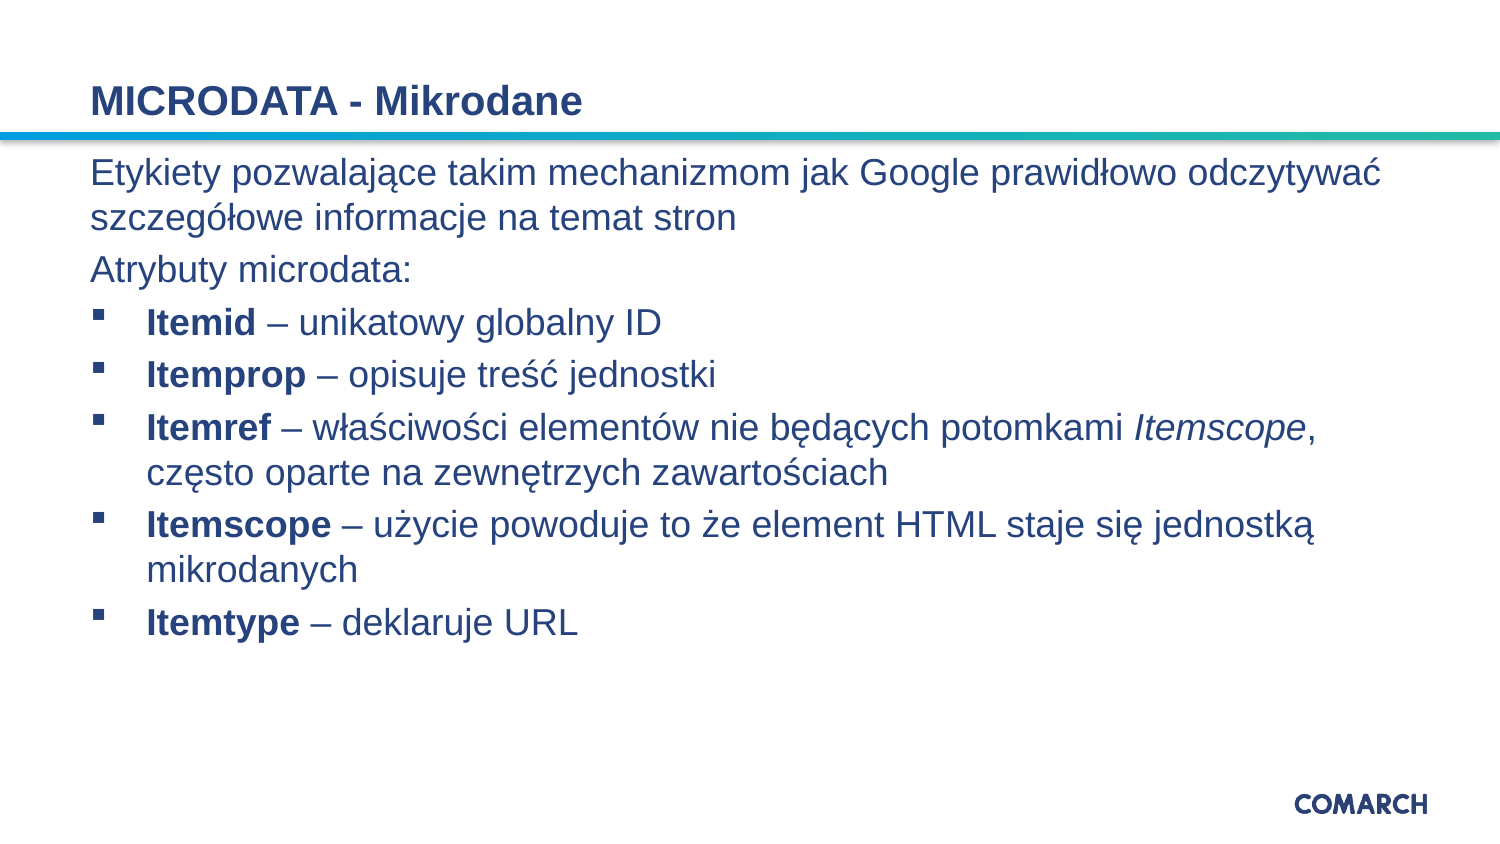

# MICRODATA - Mikrodane
Etykiety pozwalające takim mechanizmom jak Google prawidłowo odczytywać szczegółowe informacje na temat stron
Atrybuty microdata:
Itemid – unikatowy globalny ID
Itemprop – opisuje treść jednostki
Itemref – właściwości elementów nie będących potomkami Itemscope, często oparte na zewnętrzych zawartościach
Itemscope – użycie powoduje to że element HTML staje się jednostką mikrodanych
Itemtype – deklaruje URL